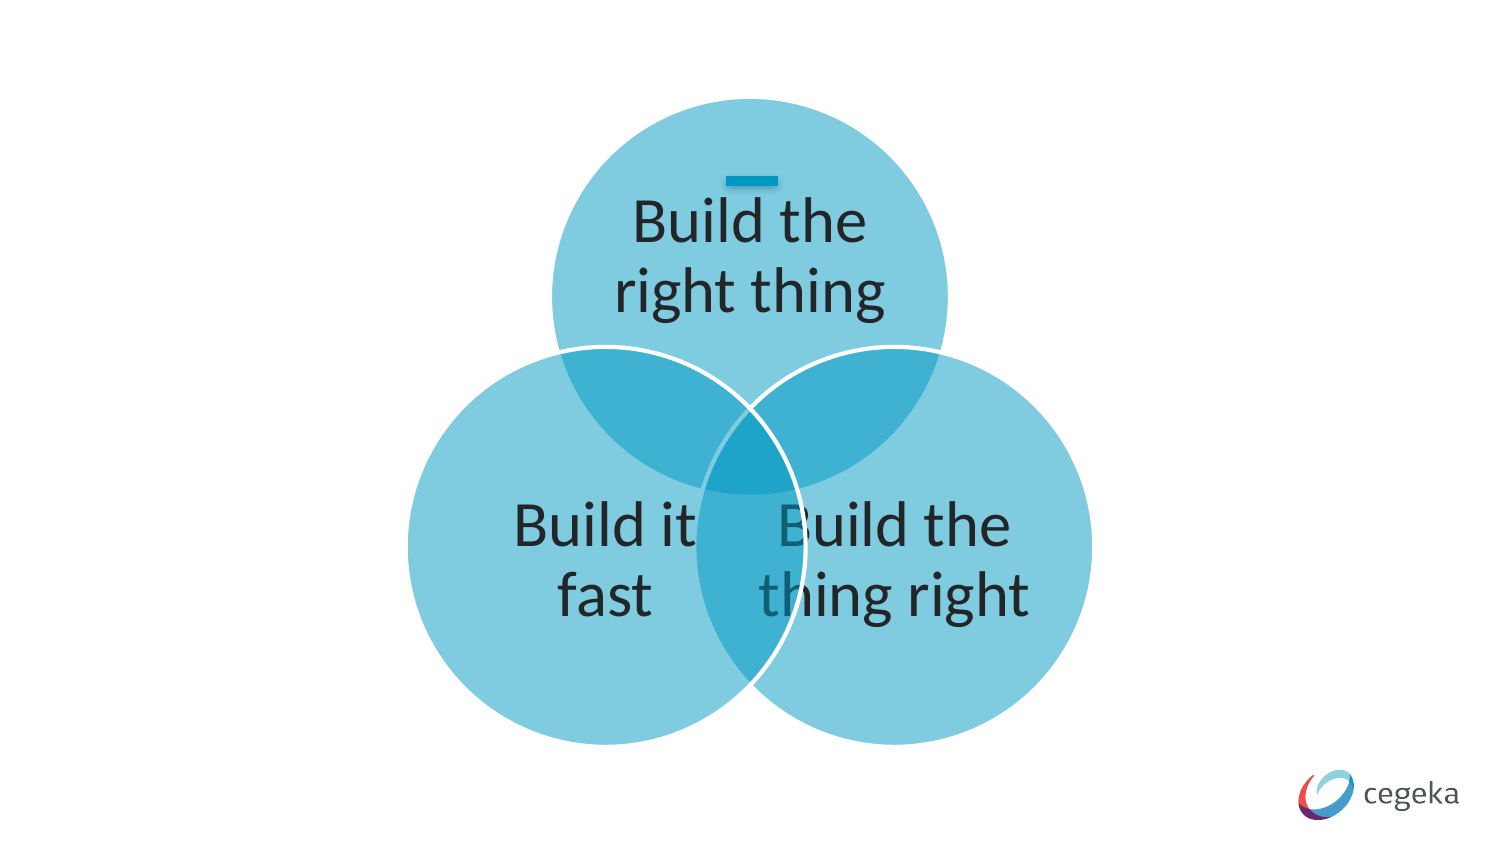

Build the right thing
Build the thing right
Build it fast